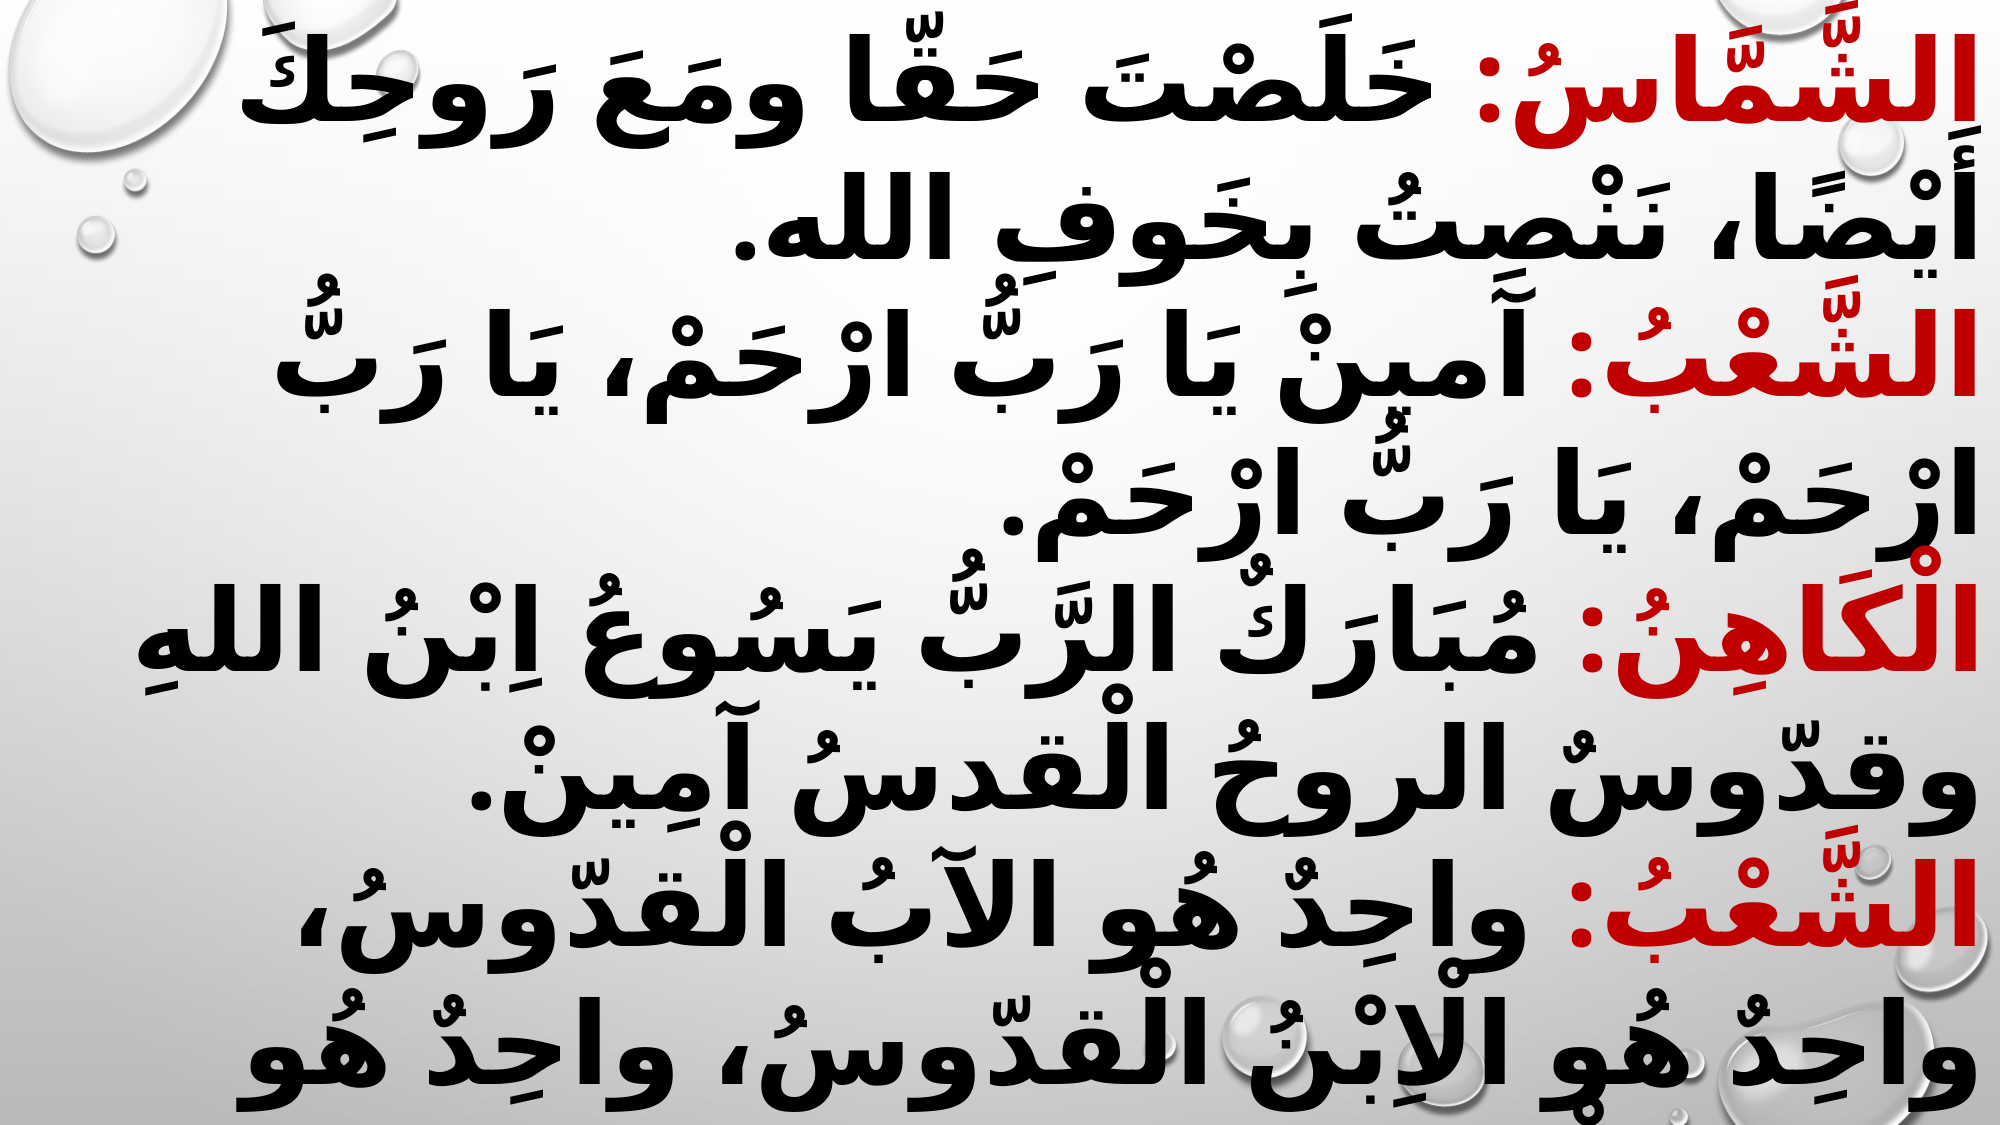

الشَّمَّاسُ: خَلَصْتَ حَقّا ومَعَ رَوحِكَ أَيْضًا، نَنْصِتُ بِخَوفِ الله.
الشَّعْبُ: آمينْ يَا رَبُّ ارْحَمْ، يَا رَبُّ ارْحَمْ، يَا رَبُّ ارْحَمْ.
الْكَاهِنُ: مُبَارَكٌ الرَّبُّ يَسُوعُ اِبْنُ اللهِ وقدّوسٌ الروحُ الْقدسُ آمِينْ.
الشَّعْبُ: واحِدٌ هُو الآبُ الْقدّوسُ، واحِدٌ هُو الْاِبْنُ الْقدّوسُ، واحِدٌ هُو الرّوحُ الْقدّوسُ.